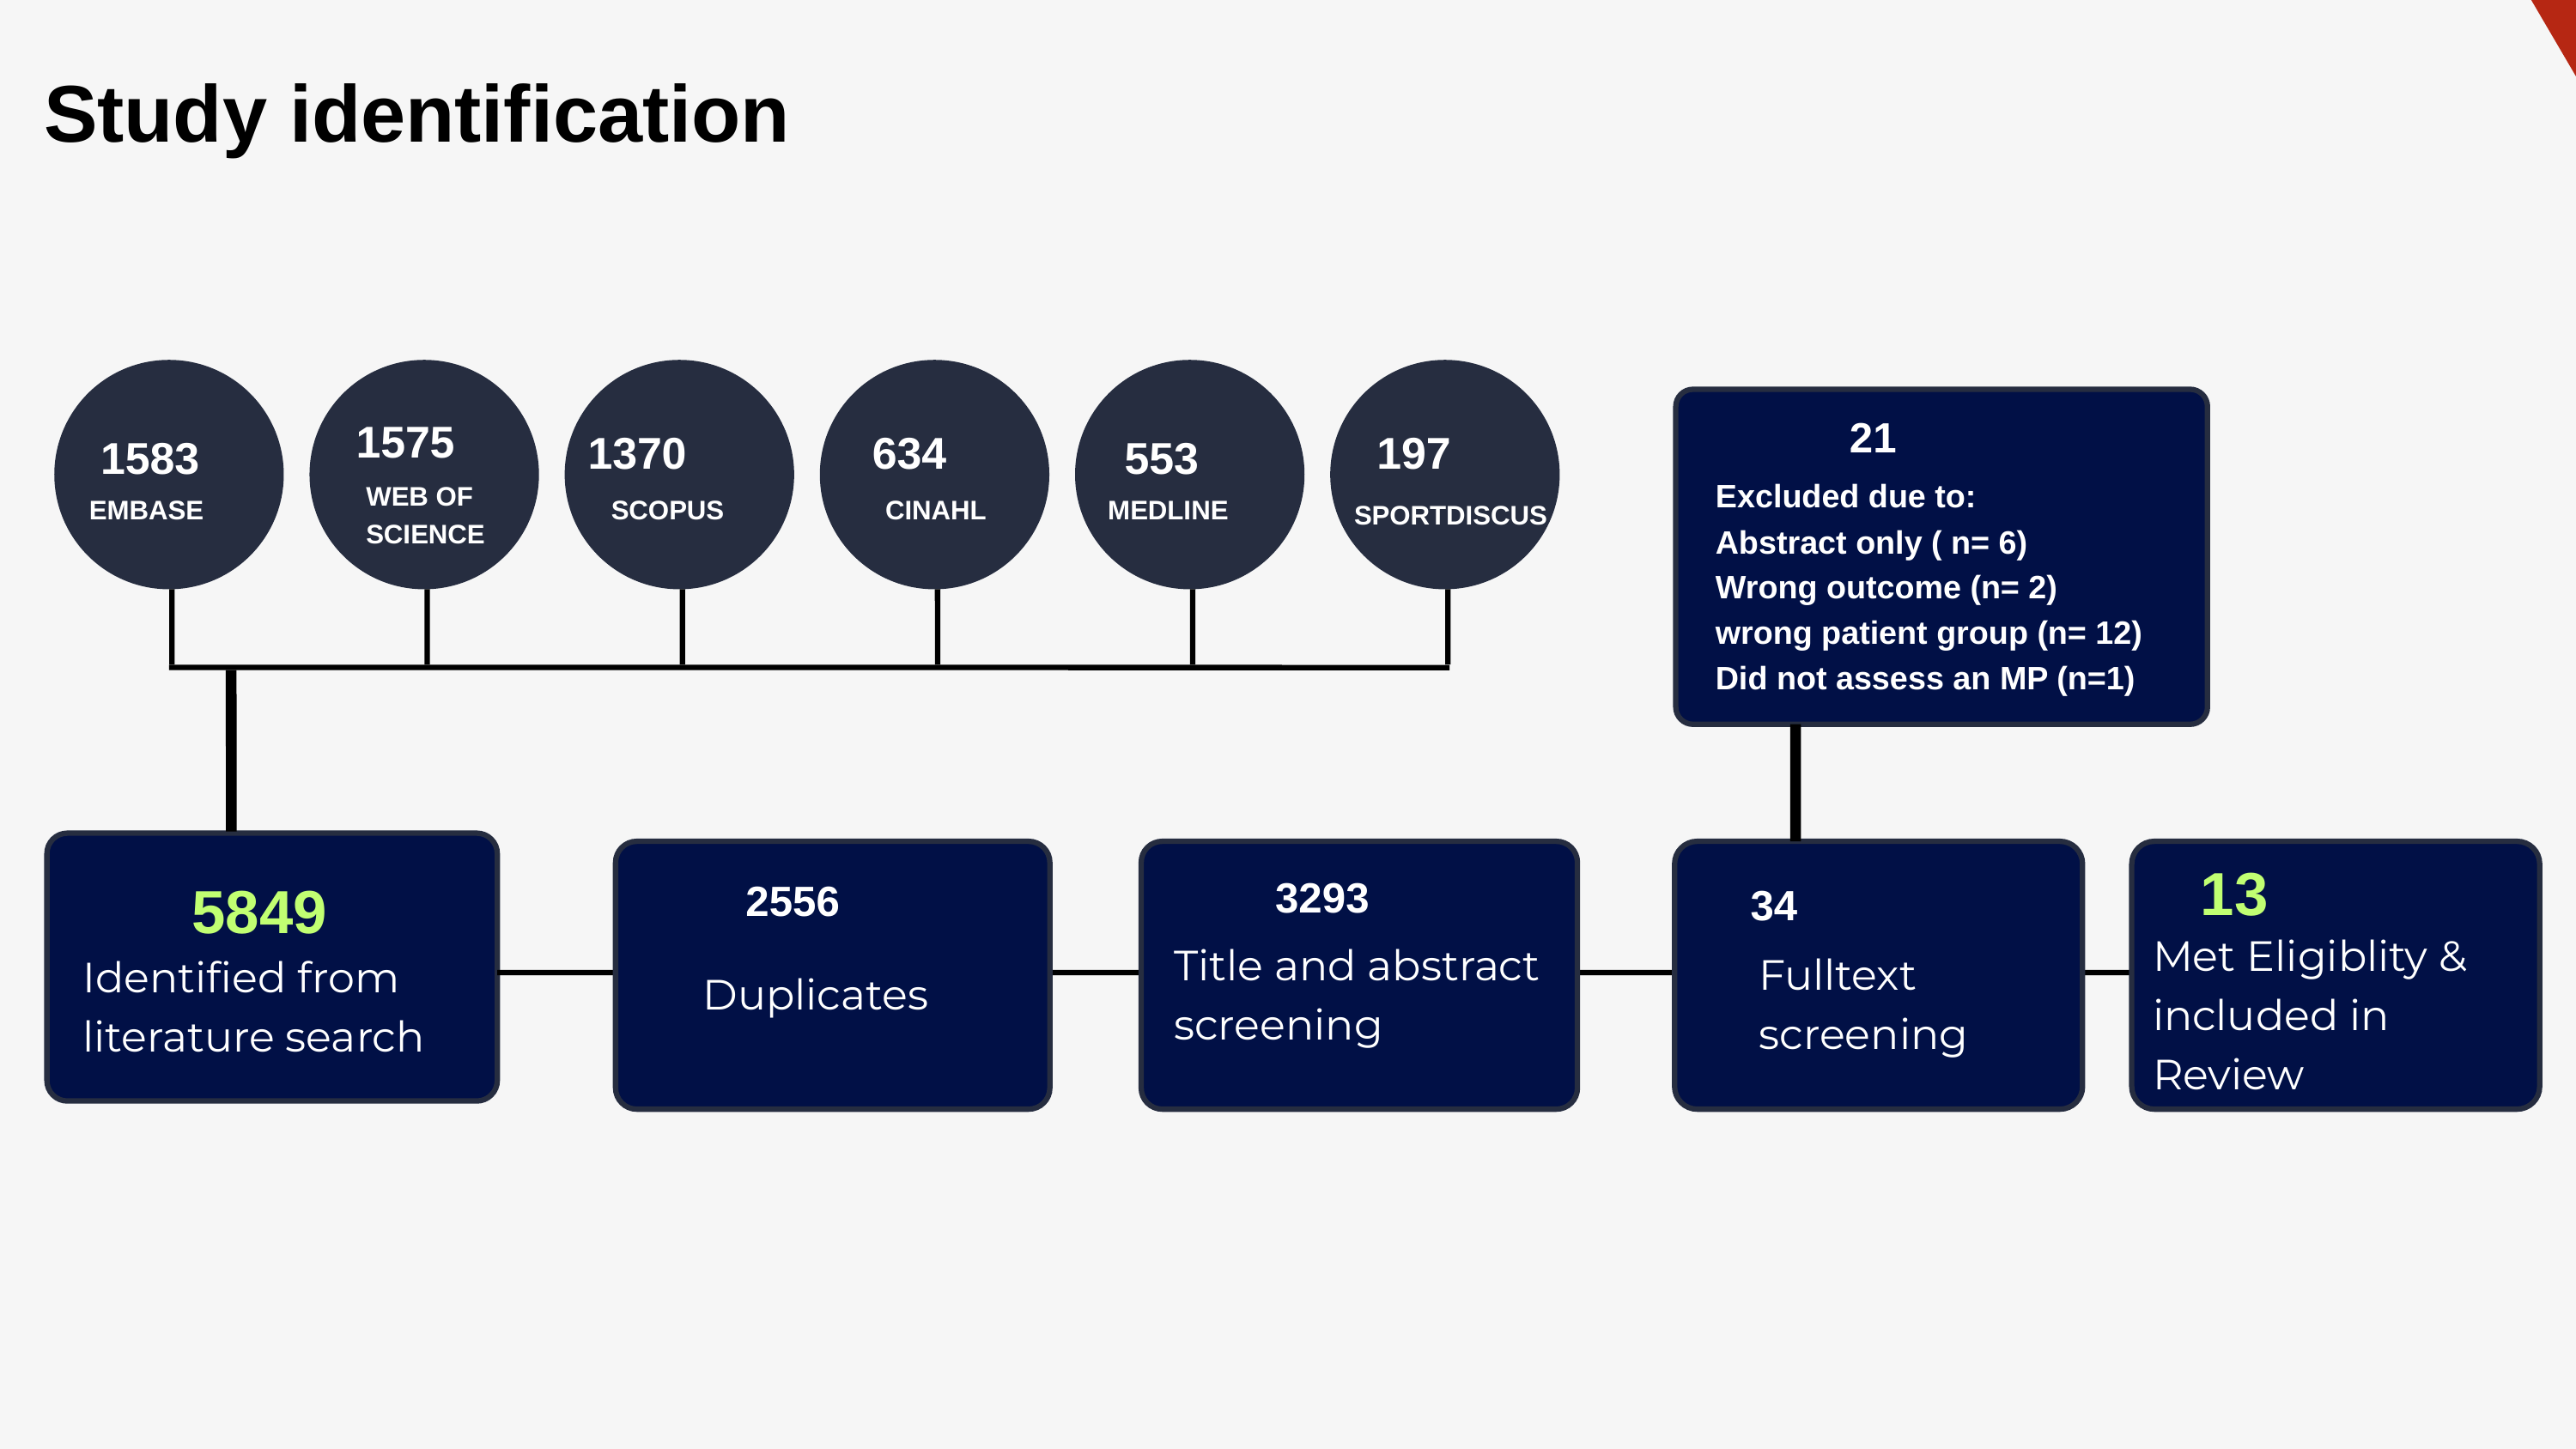

Study identification

21
1575
1370
634
197
1583
553
Excluded due to:
Abstract only ( n= 6)
Wrong outcome (n= 2)
wrong patient group (n= 12)
Did not assess an MP (n=1)
WEB OF SCIENCE
EMBASE
SCOPUS
CINAHL
MEDLINE
SPORTDISCUS
SPORTDISCUS

13
5849
3293
2556
34
Met Eligiblity & included in  Review
Title and abstract screening
Fulltext screening
Identified from literature search
Duplicates